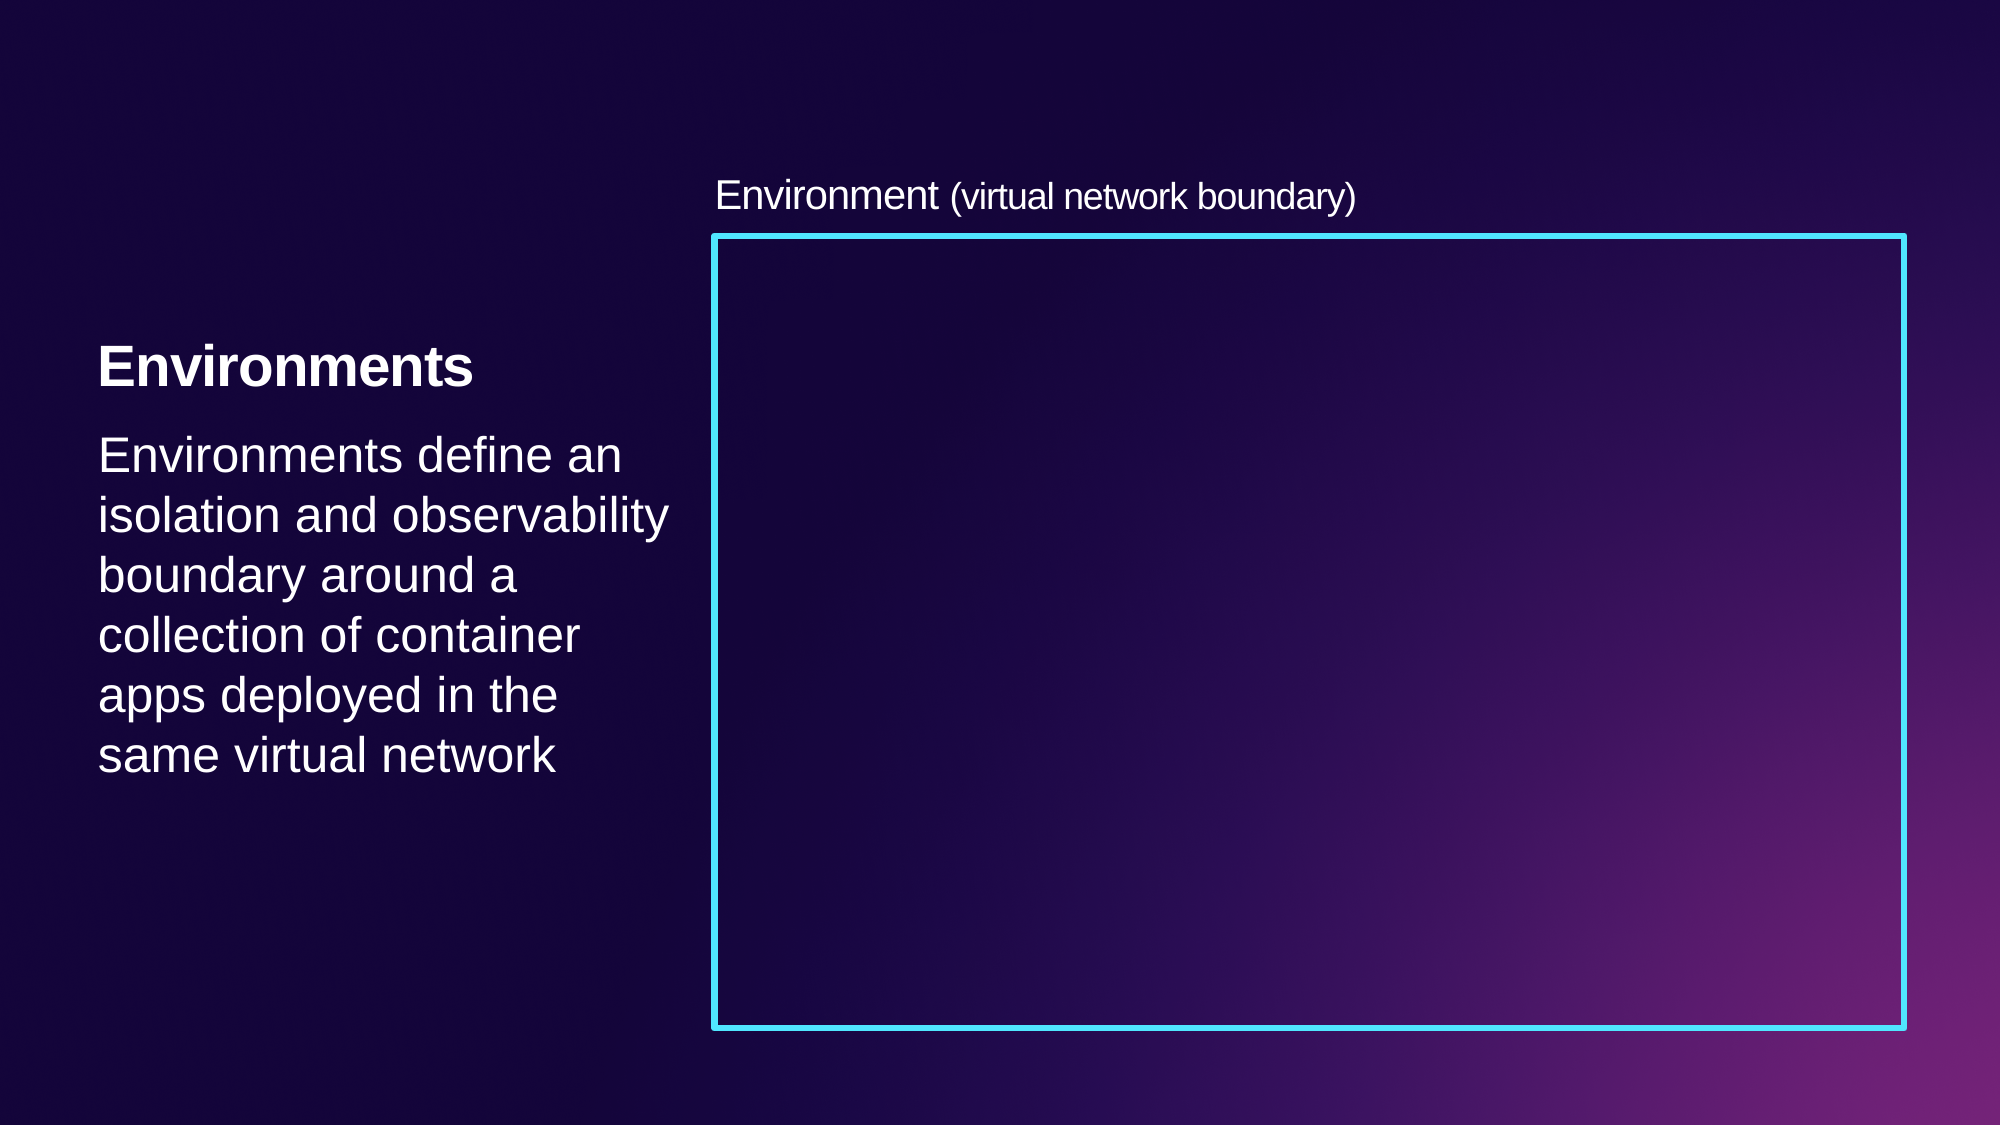

Environment (virtual network boundary)

Environments
Environments define an isolation and observability boundary around a collection of container apps deployed in the same virtual network